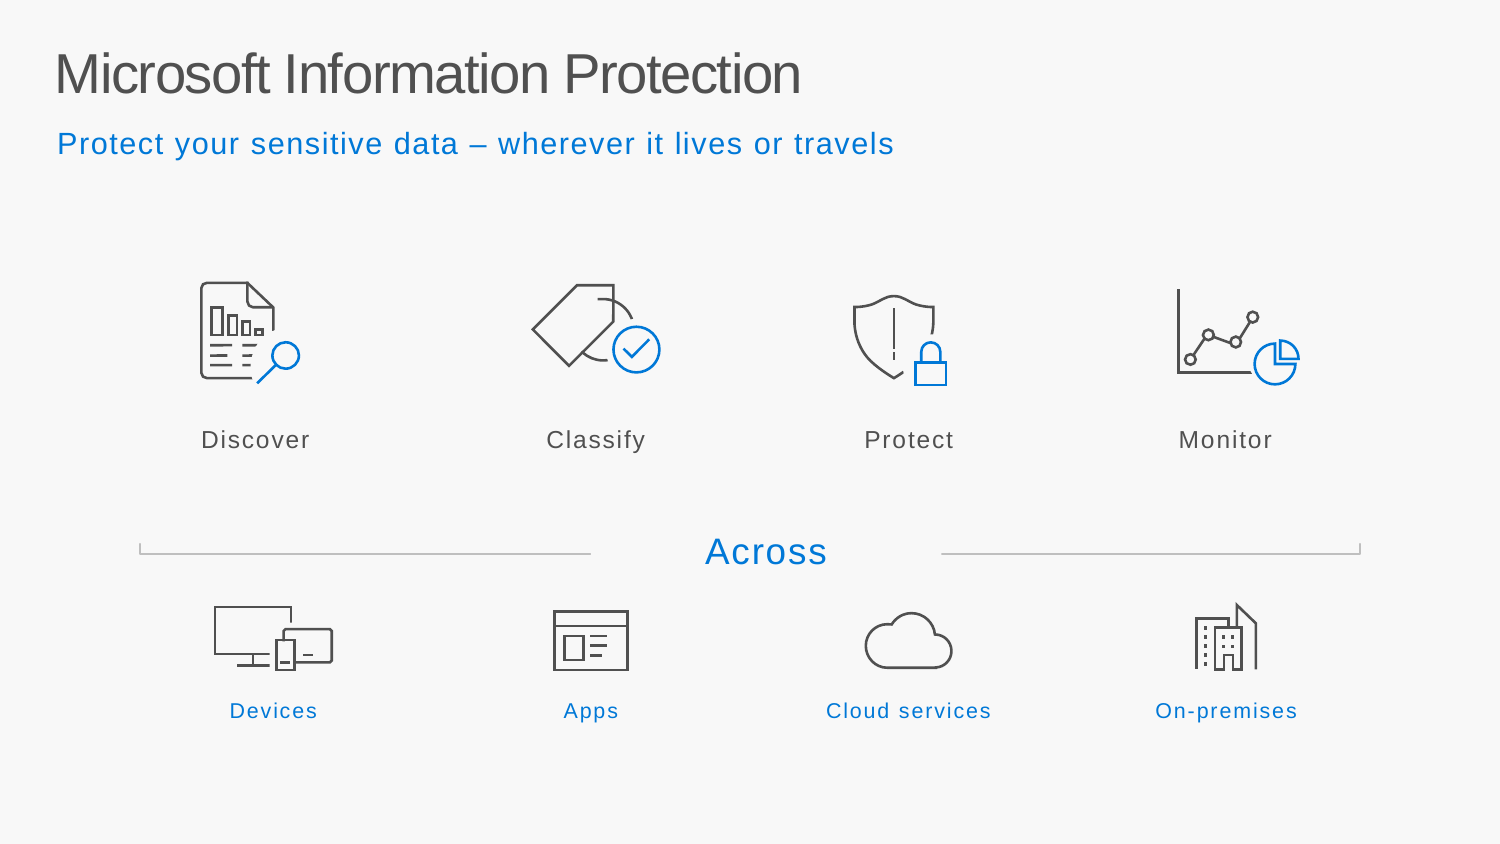

# Protect your sensitive data – wherever it lives or travels
Microsoft Information Protection

Discover
Classify
Protect
Monitor
Across

On-premises

Devices

Apps

Cloud services